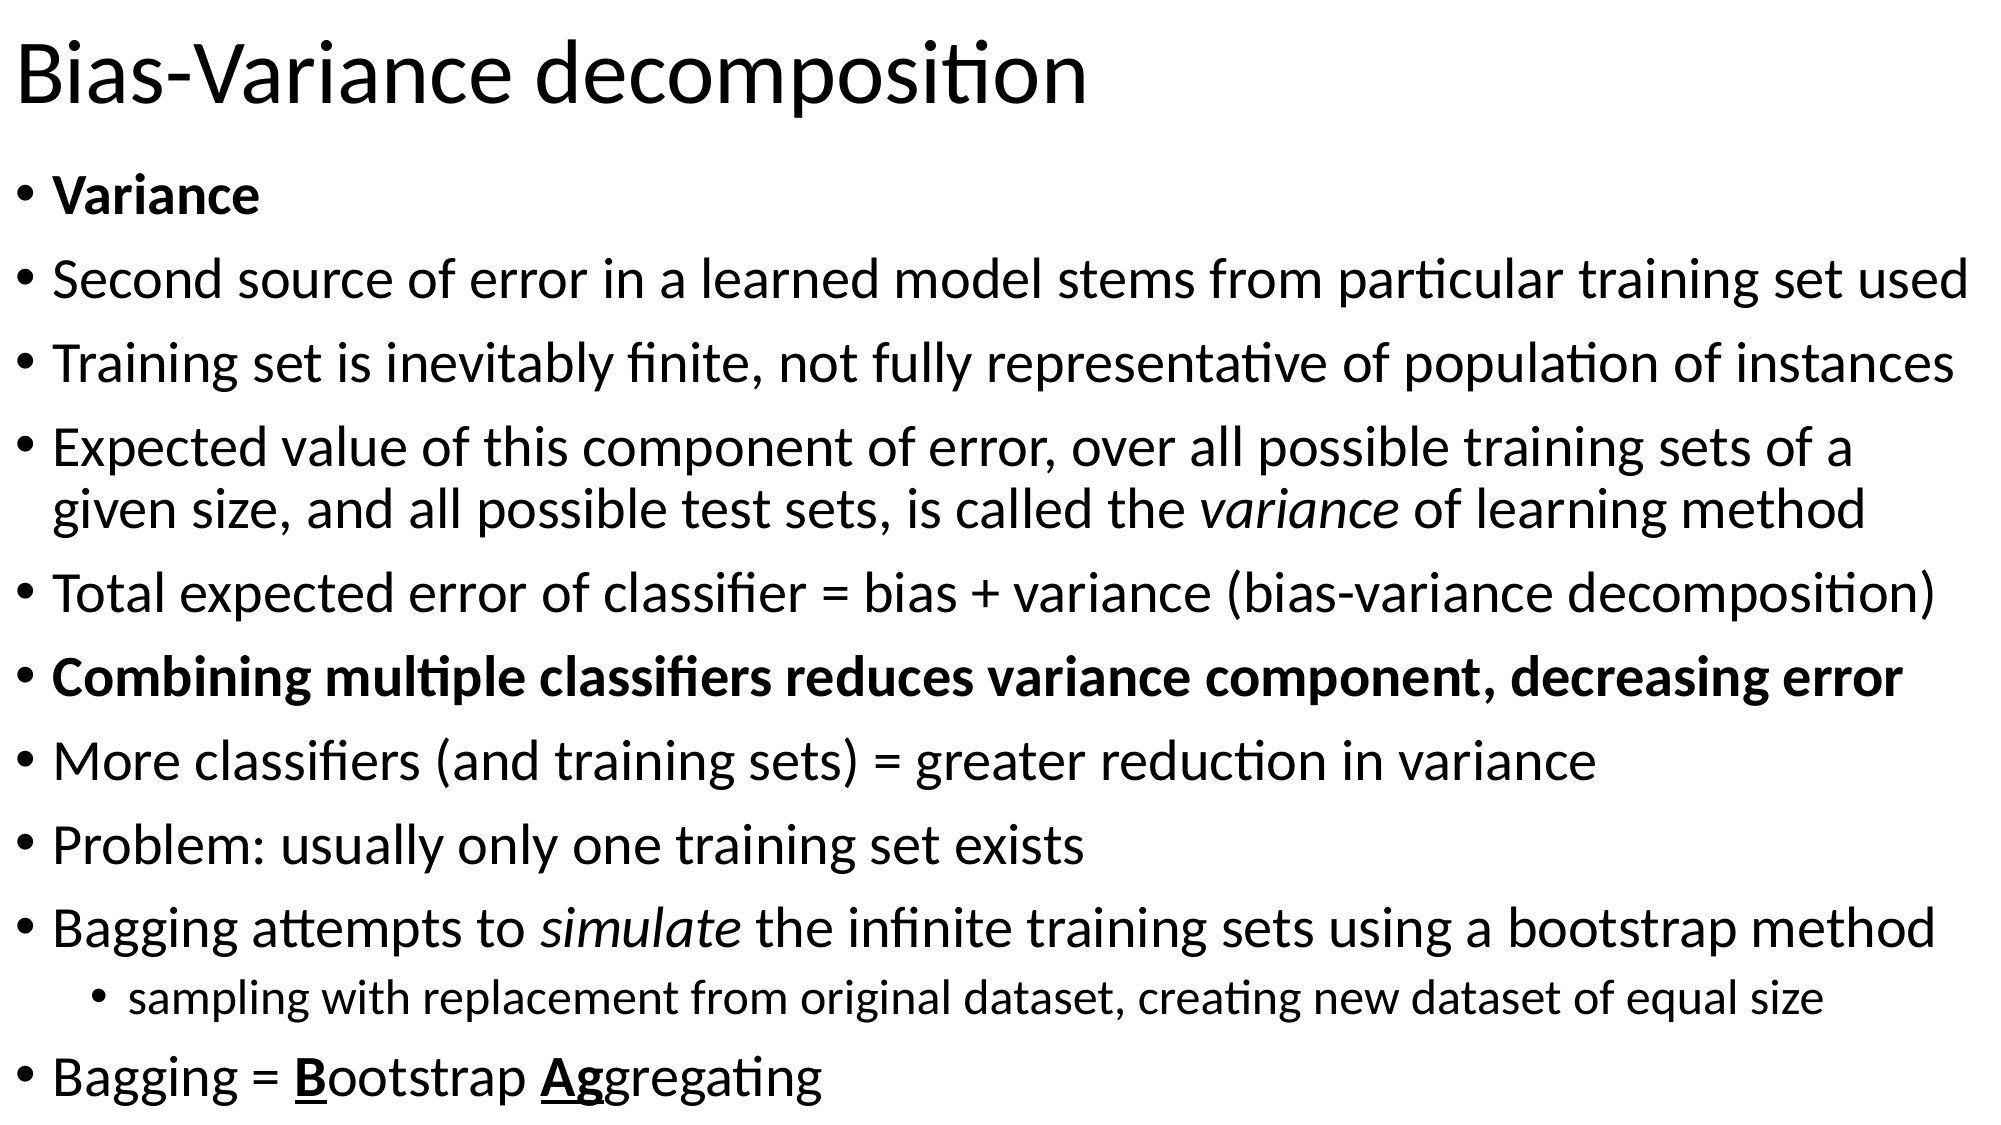

# Bias-Variance decomposition
Variance
Second source of error in a learned model stems from particular training set used
Training set is inevitably finite, not fully representative of population of instances
Expected value of this component of error, over all possible training sets of a given size, and all possible test sets, is called the variance of learning method
Total expected error of classifier = bias + variance (bias-variance decomposition)
Combining multiple classifiers reduces variance component, decreasing error
More classifiers (and training sets) = greater reduction in variance
Problem: usually only one training set exists
Bagging attempts to simulate the infinite training sets using a bootstrap method
sampling with replacement from original dataset, creating new dataset of equal size
Bagging = Bootstrap Aggregating